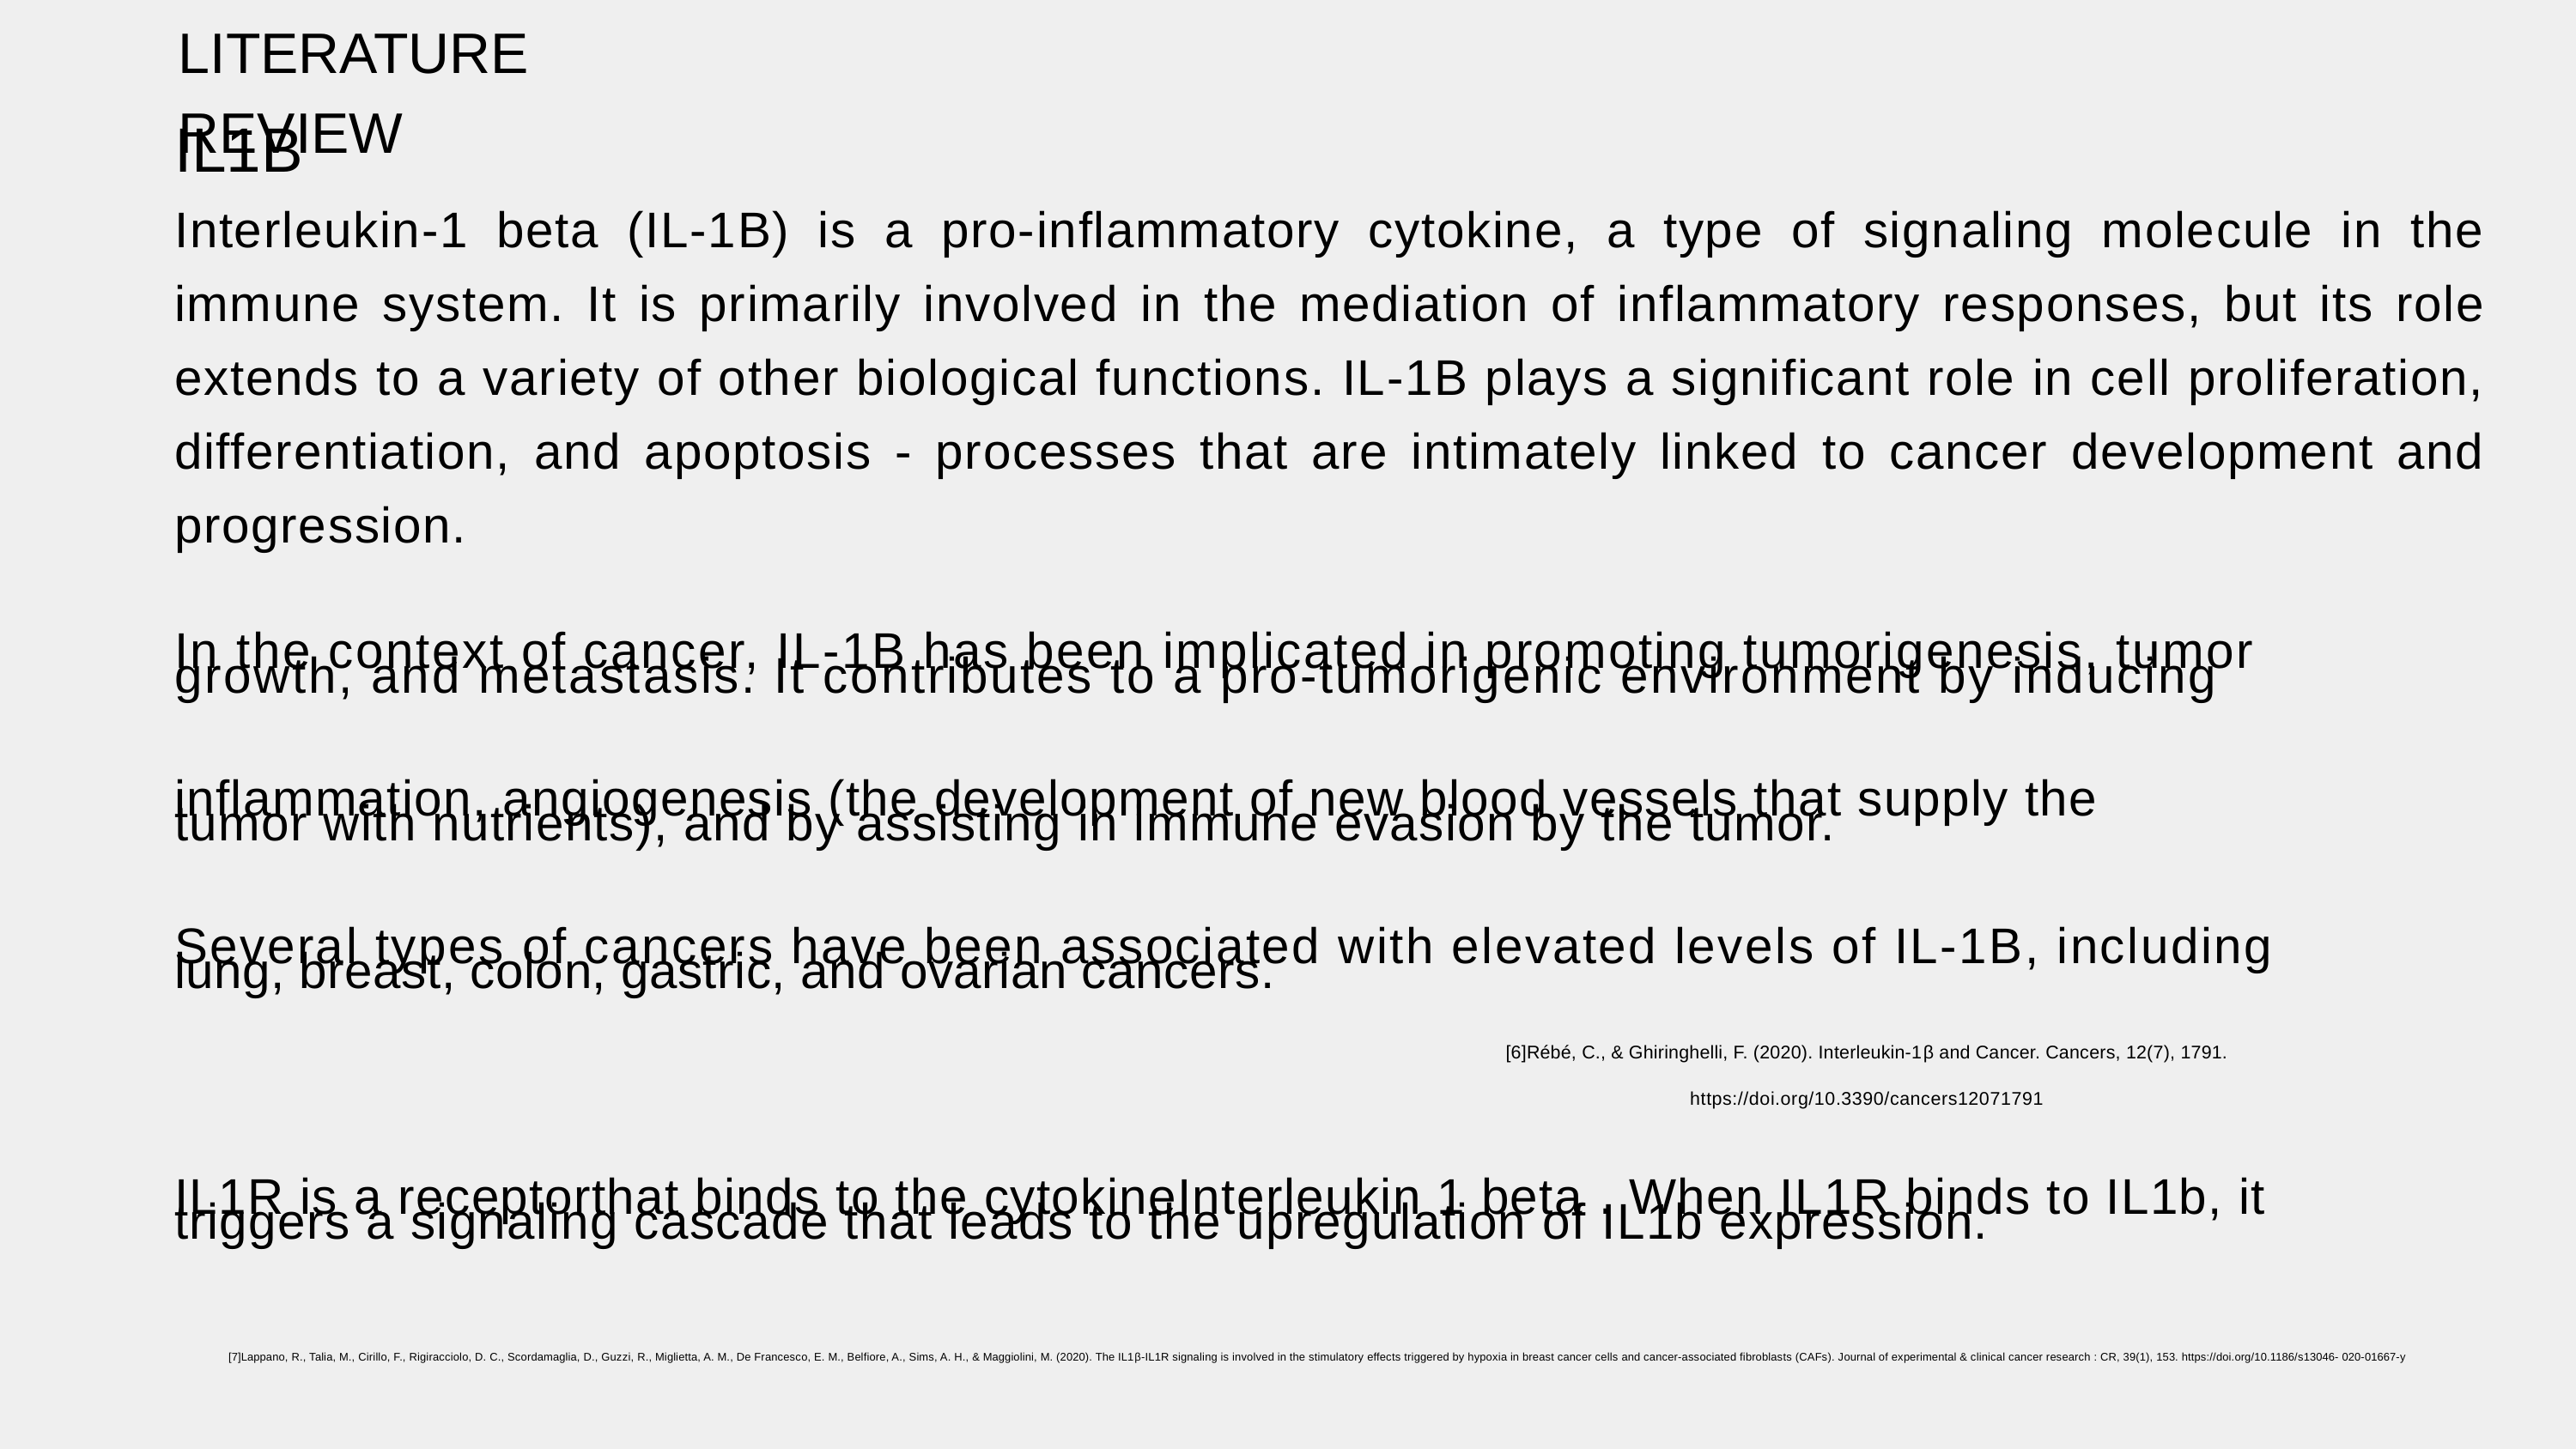

LITERATURE REVIEW
IL1B
Interleukin-1 beta (IL-1B) is a pro-inflammatory cytokine, a type of signaling molecule in the immune system. It is primarily involved in the mediation of inflammatory responses, but its role extends to a variety of other biological functions. IL-1B plays a significant role in cell proliferation, differentiation, and apoptosis - processes that are intimately linked to cancer development and progression.
In the context of cancer, IL-1B has been implicated in promoting tumorigenesis, tumor
growth, and metastasis. It contributes to a pro-tumorigenic environment by inducing
inflammation, angiogenesis (the development of new blood vessels that supply the
tumor with nutrients), and by assisting in immune evasion by the tumor.
Several types of cancers have been associated with elevated levels of IL-1B, including
lung, breast, colon, gastric, and ovarian cancers.
[6]Rébé, C., & Ghiringhelli, F. (2020). Interleukin-1β and Cancer. Cancers, 12(7), 1791.
https://doi.org/10.3390/cancers12071791
IL1R is a receptorthat binds to the cytokineInterleukin 1 beta . When IL1R binds to IL1b, it
triggers a signaling cascade that leads to the upregulation of IL1b expression.
[7]Lappano, R., Talia, M., Cirillo, F., Rigiracciolo, D. C., Scordamaglia, D., Guzzi, R., Miglietta, A. M., De Francesco, E. M., Belfiore, A., Sims, A. H., & Maggiolini, M. (2020). The IL1β-IL1R signaling is involved in the stimulatory effects triggered by hypoxia in breast cancer cells and cancer-associated fibroblasts (CAFs). Journal of experimental & clinical cancer research : CR, 39(1), 153. https://doi.org/10.1186/s13046- 020-01667-y